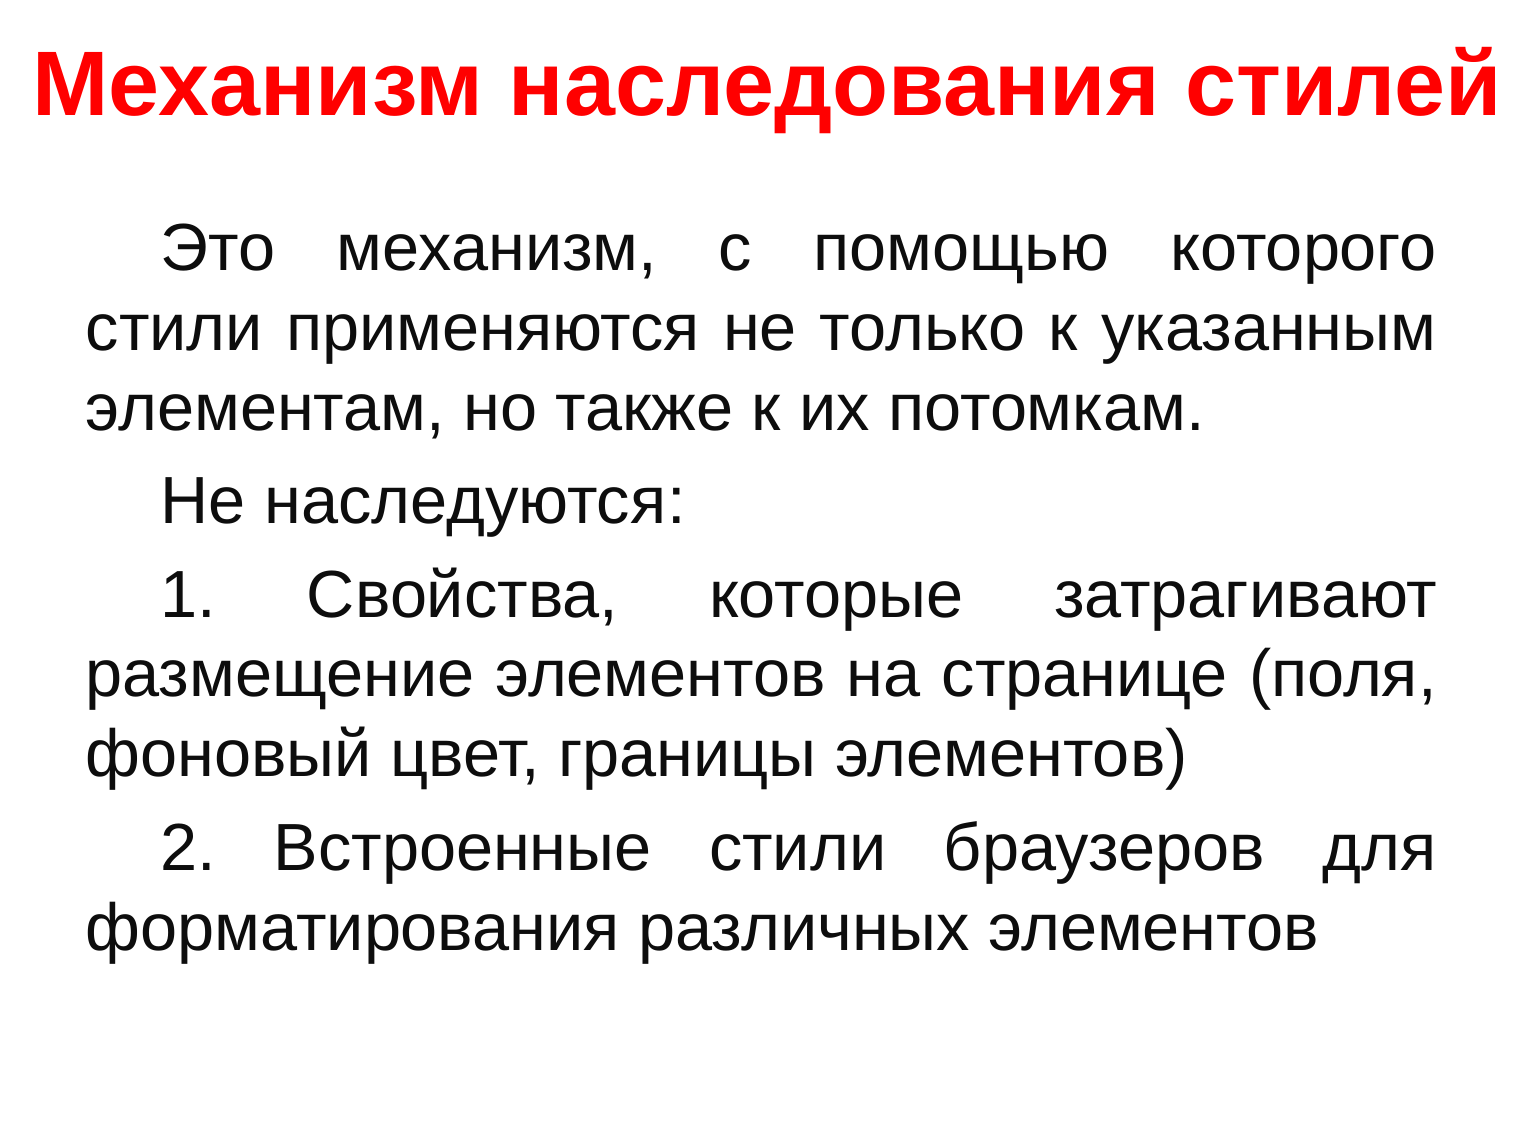

# Механизм наследования стилей

Это механизм, с помощью которого стили применяются не только к указанным элементам, но также к их потомкам.
Не наследуются:
1. Свойства, которые затрагивают размещение элементов на странице (поля, фоновый цвет, границы элементов)
2. Встроенные стили браузеров для форматирования различных элементов